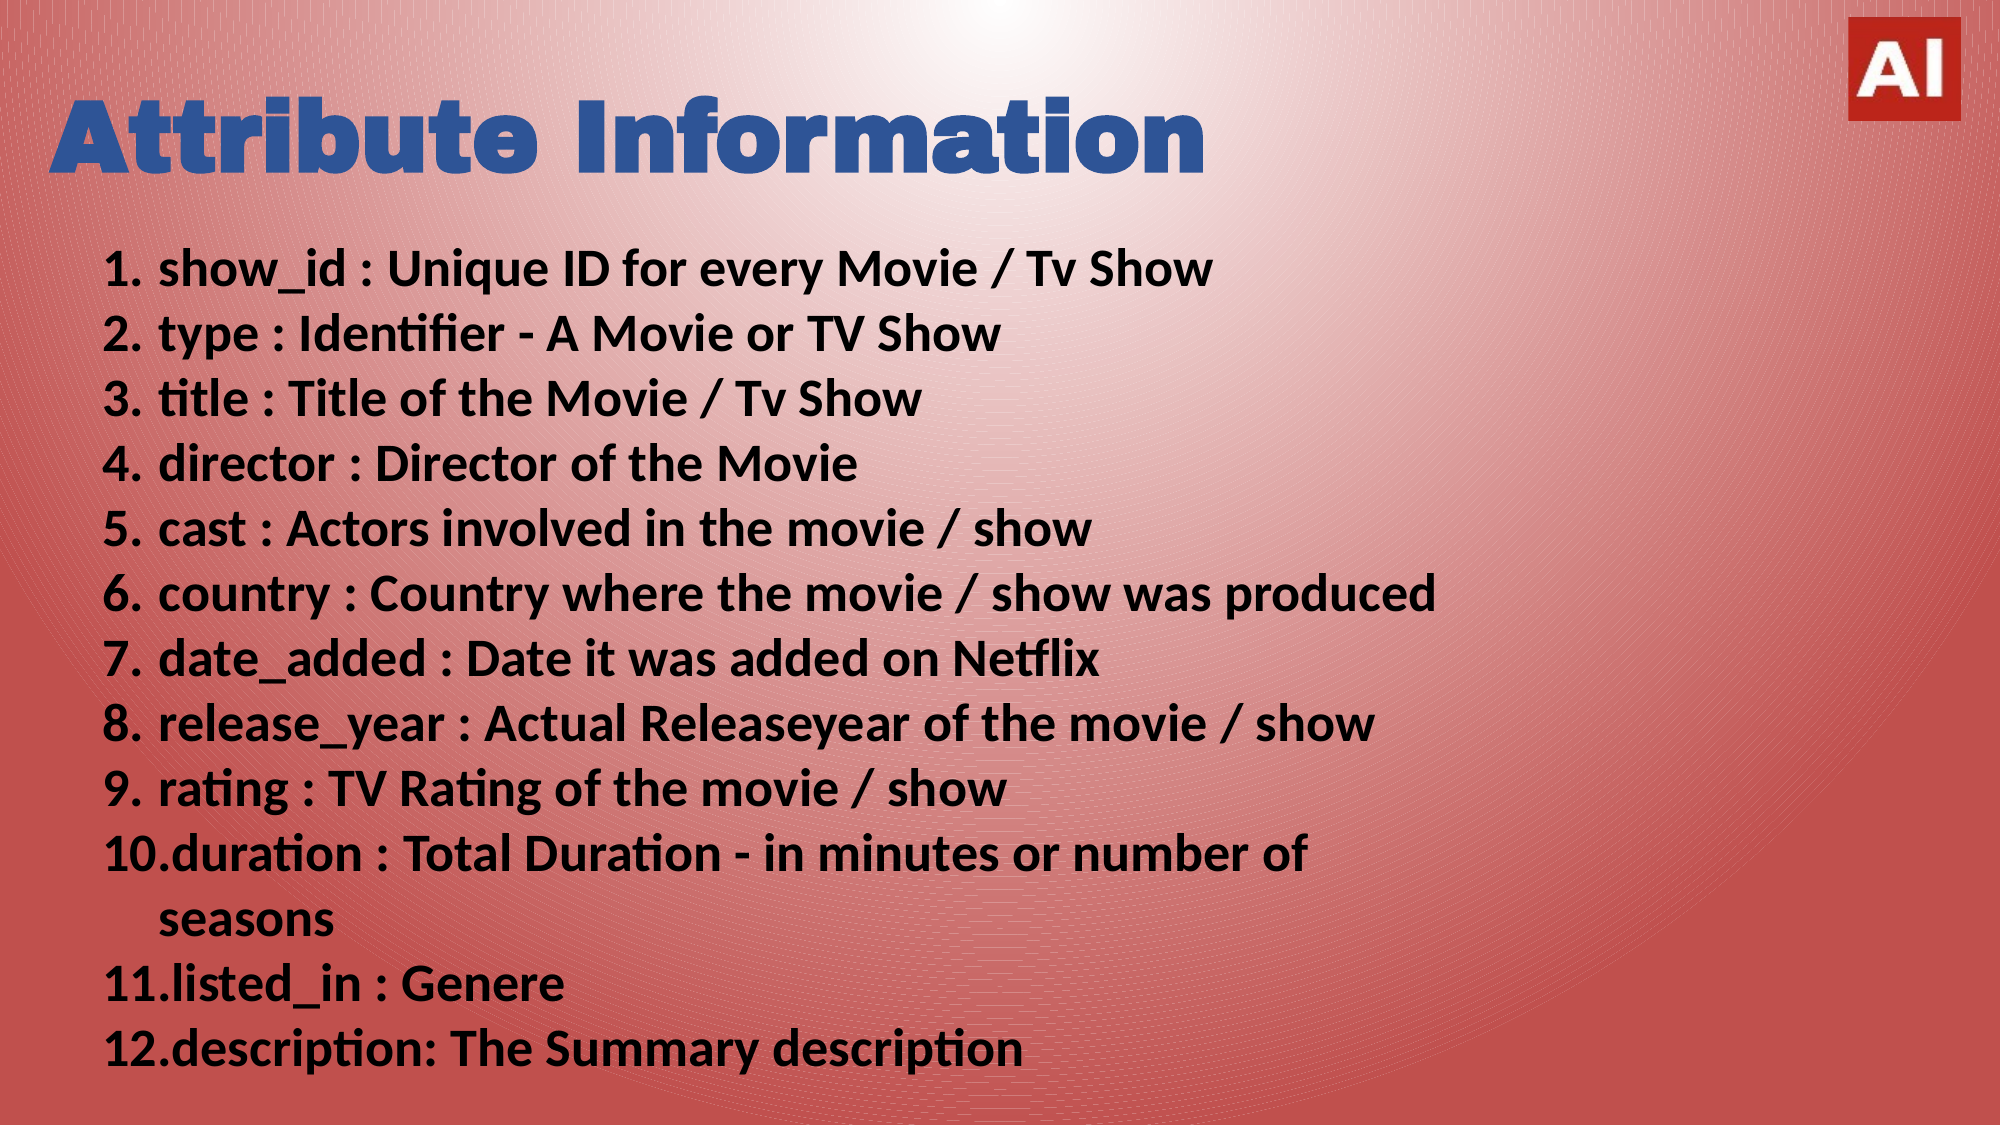

# Attribute Information
show_id : Unique ID for every Movie / Tv Show
type : Identifier - A Movie or TV Show
title : Title of the Movie / Tv Show
director : Director of the Movie
cast : Actors involved in the movie / show
country : Country where the movie / show was produced
date_added : Date it was added on Netflix
release_year : Actual Releaseyear of the movie / show
rating : TV Rating of the movie / show
duration : Total Duration - in minutes or number of seasons
listed_in : Genere
description: The Summary description